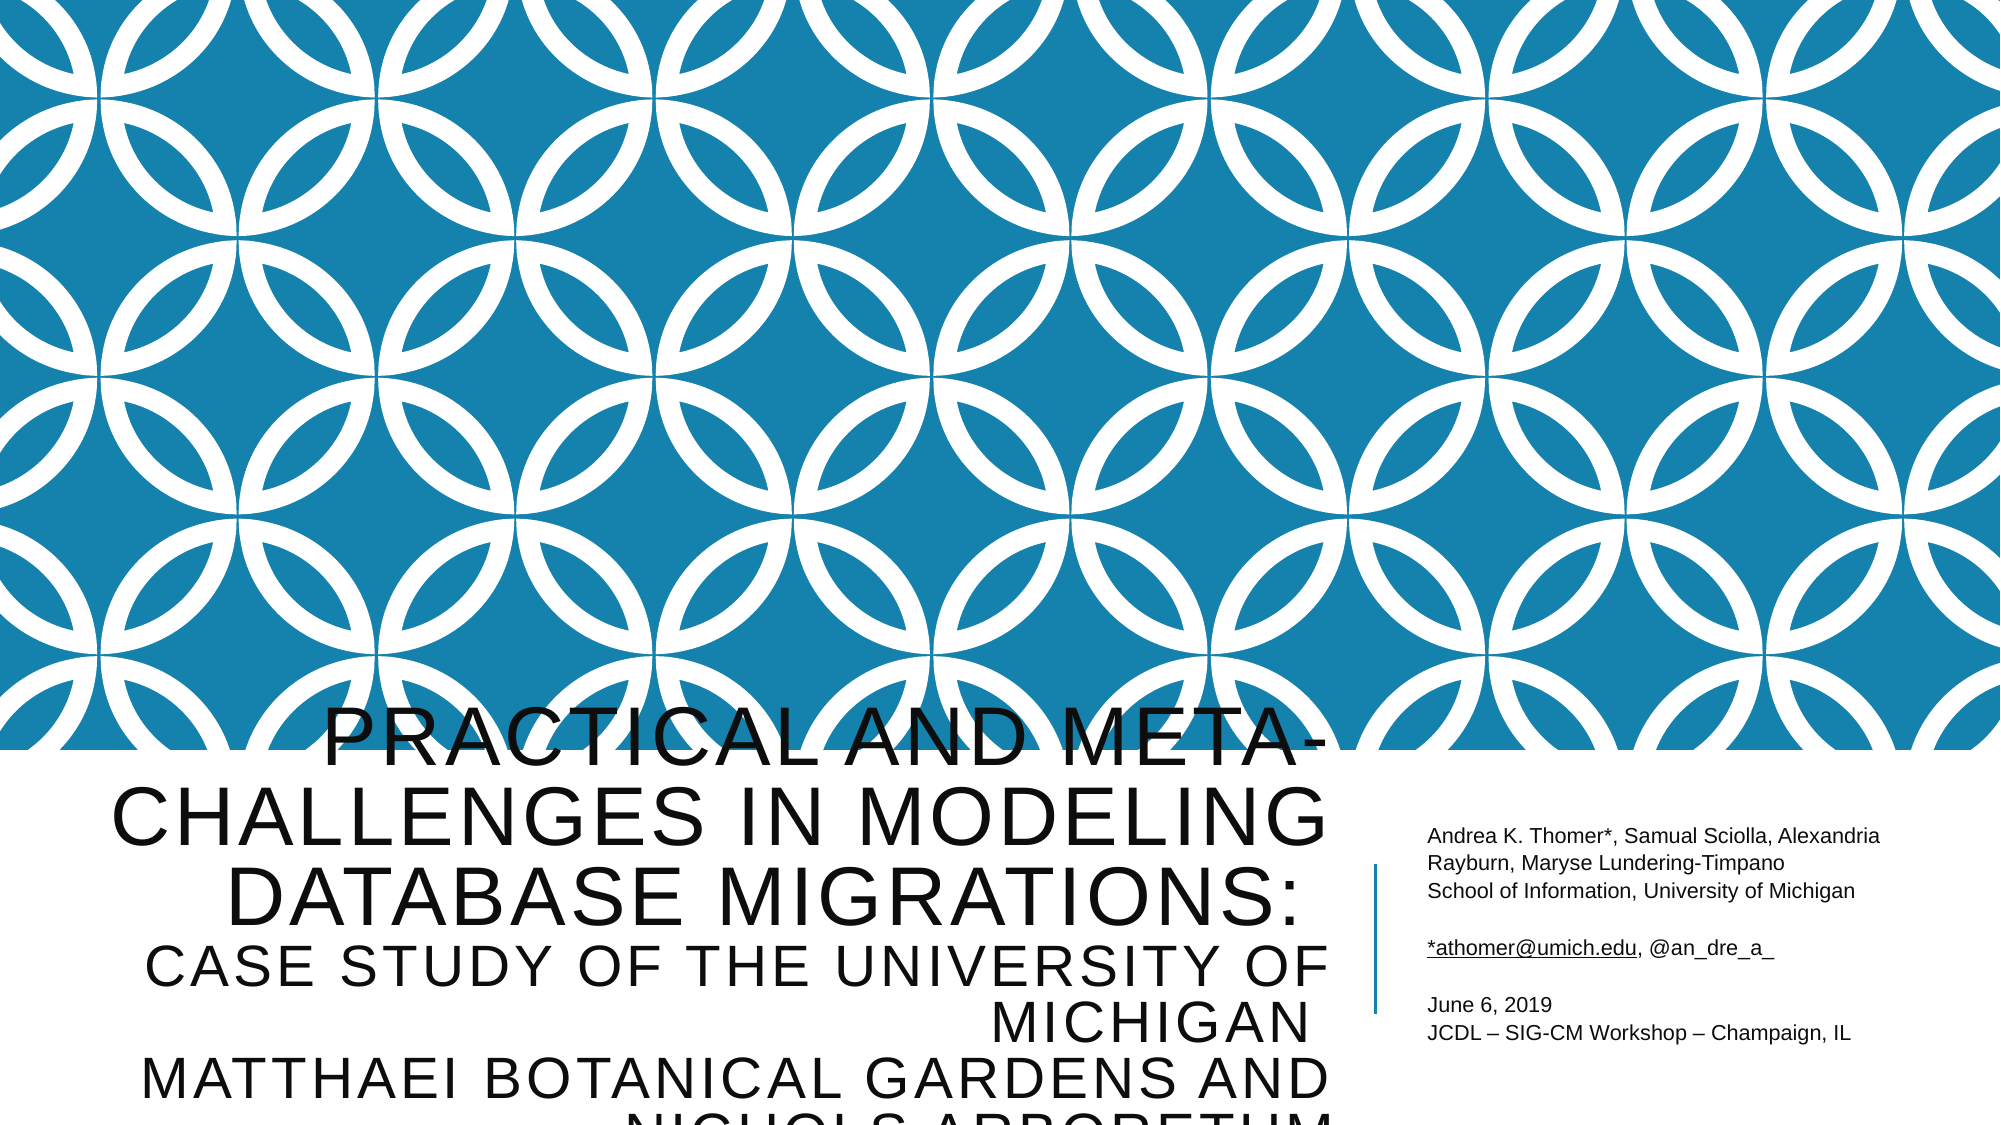

# Practical and meta- challenges in modeling database migrations: case study of the University of Michigan MatThaei Botanical Gardens and Nichols Arboretum
Andrea K. Thomer*, Samual Sciolla, Alexandria Rayburn, Maryse Lundering-Timpano
School of Information, University of Michigan

*athomer@umich.edu, @an_dre_a_

June 6, 2019
JCDL – SIG-CM Workshop – Champaign, IL